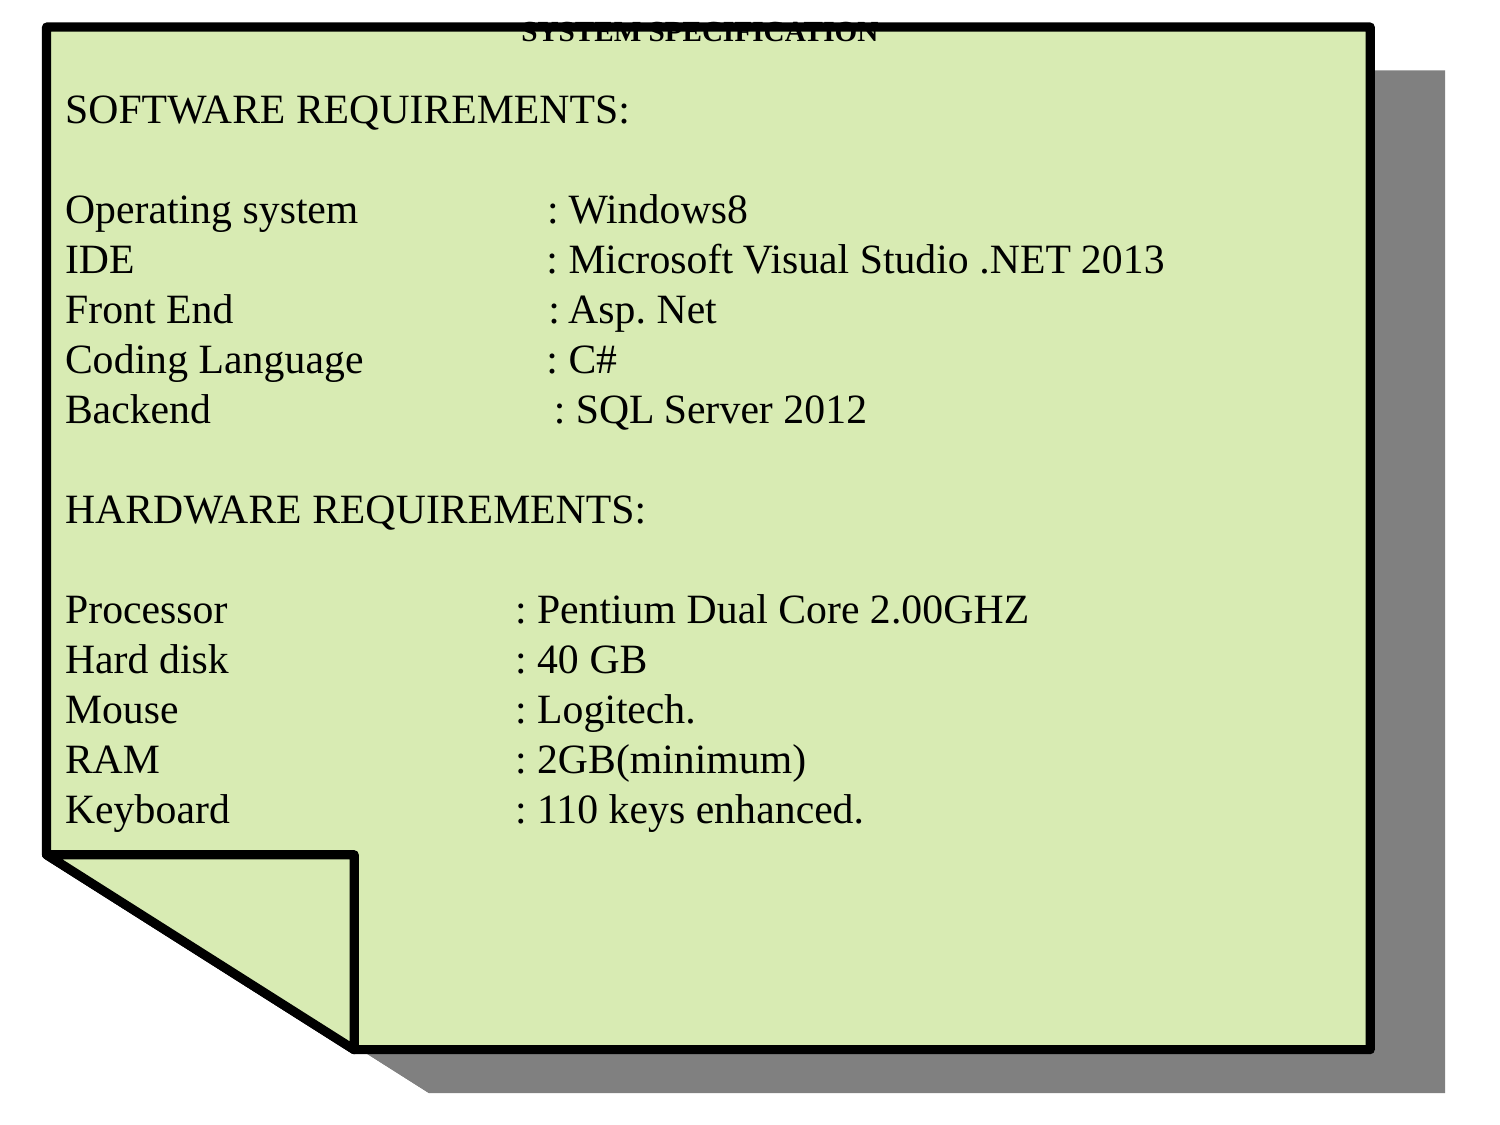

SYSTEM SPECIFICATION

SOFTWARE REQUIREMENTS:

Operating system                  : Windows8
IDE			   : Microsoft Visual Studio .NET 2013
Front End                              : Asp. Net
Coding Language  	   : C#
Backend		                  : SQL Server 2012

HARDWARE REQUIREMENTS:

Processor		: Pentium Dual Core 2.00GHZ
Hard disk		: 40 GB
Mouse			: Logitech.
RAM			: 2GB(minimum)
Keyboard		: 110 keys enhanced.